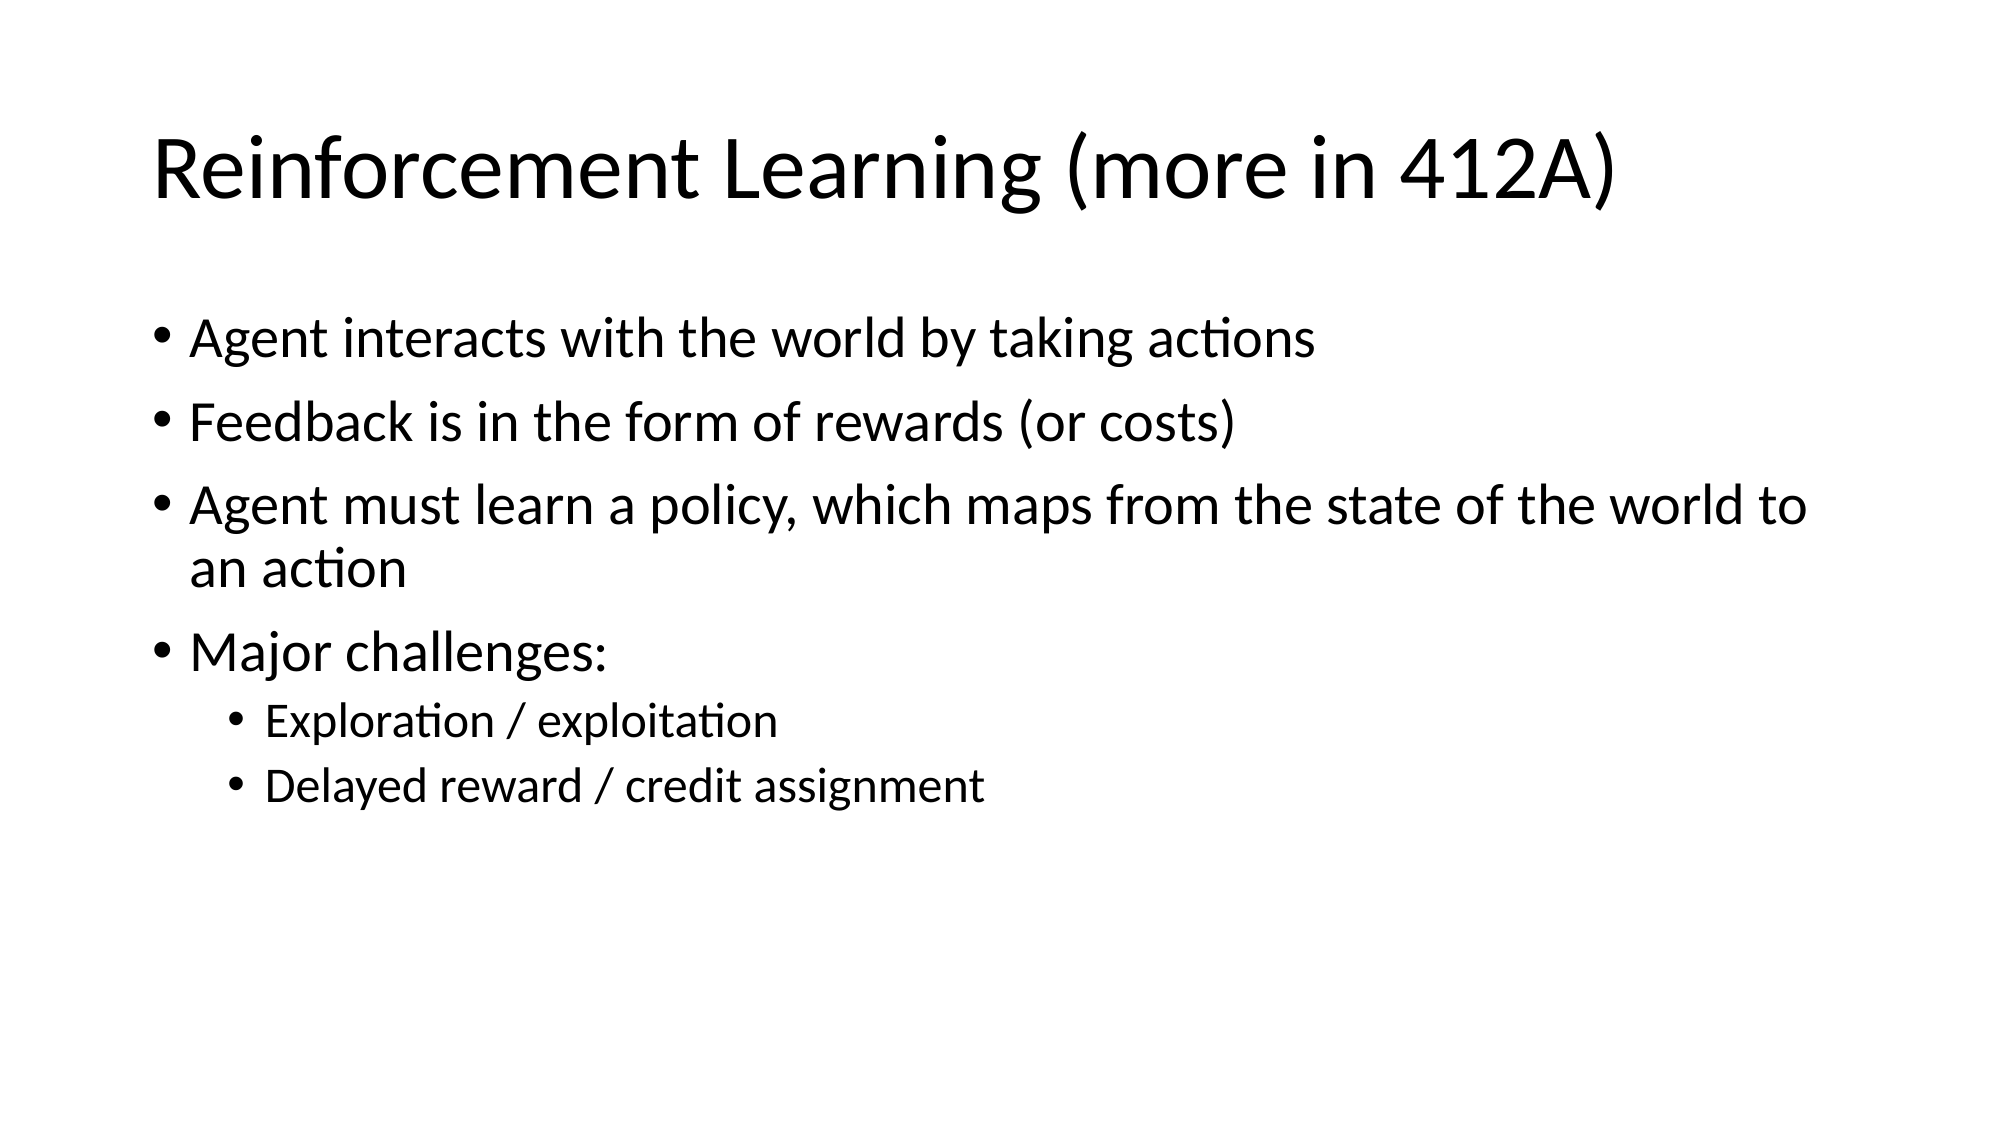

# Reinforcement Learning (more in 412A)
Agent interacts with the world by taking actions
Feedback is in the form of rewards (or costs)
Agent must learn a policy, which maps from the state of the world to an action
Major challenges:
Exploration / exploitation
Delayed reward / credit assignment